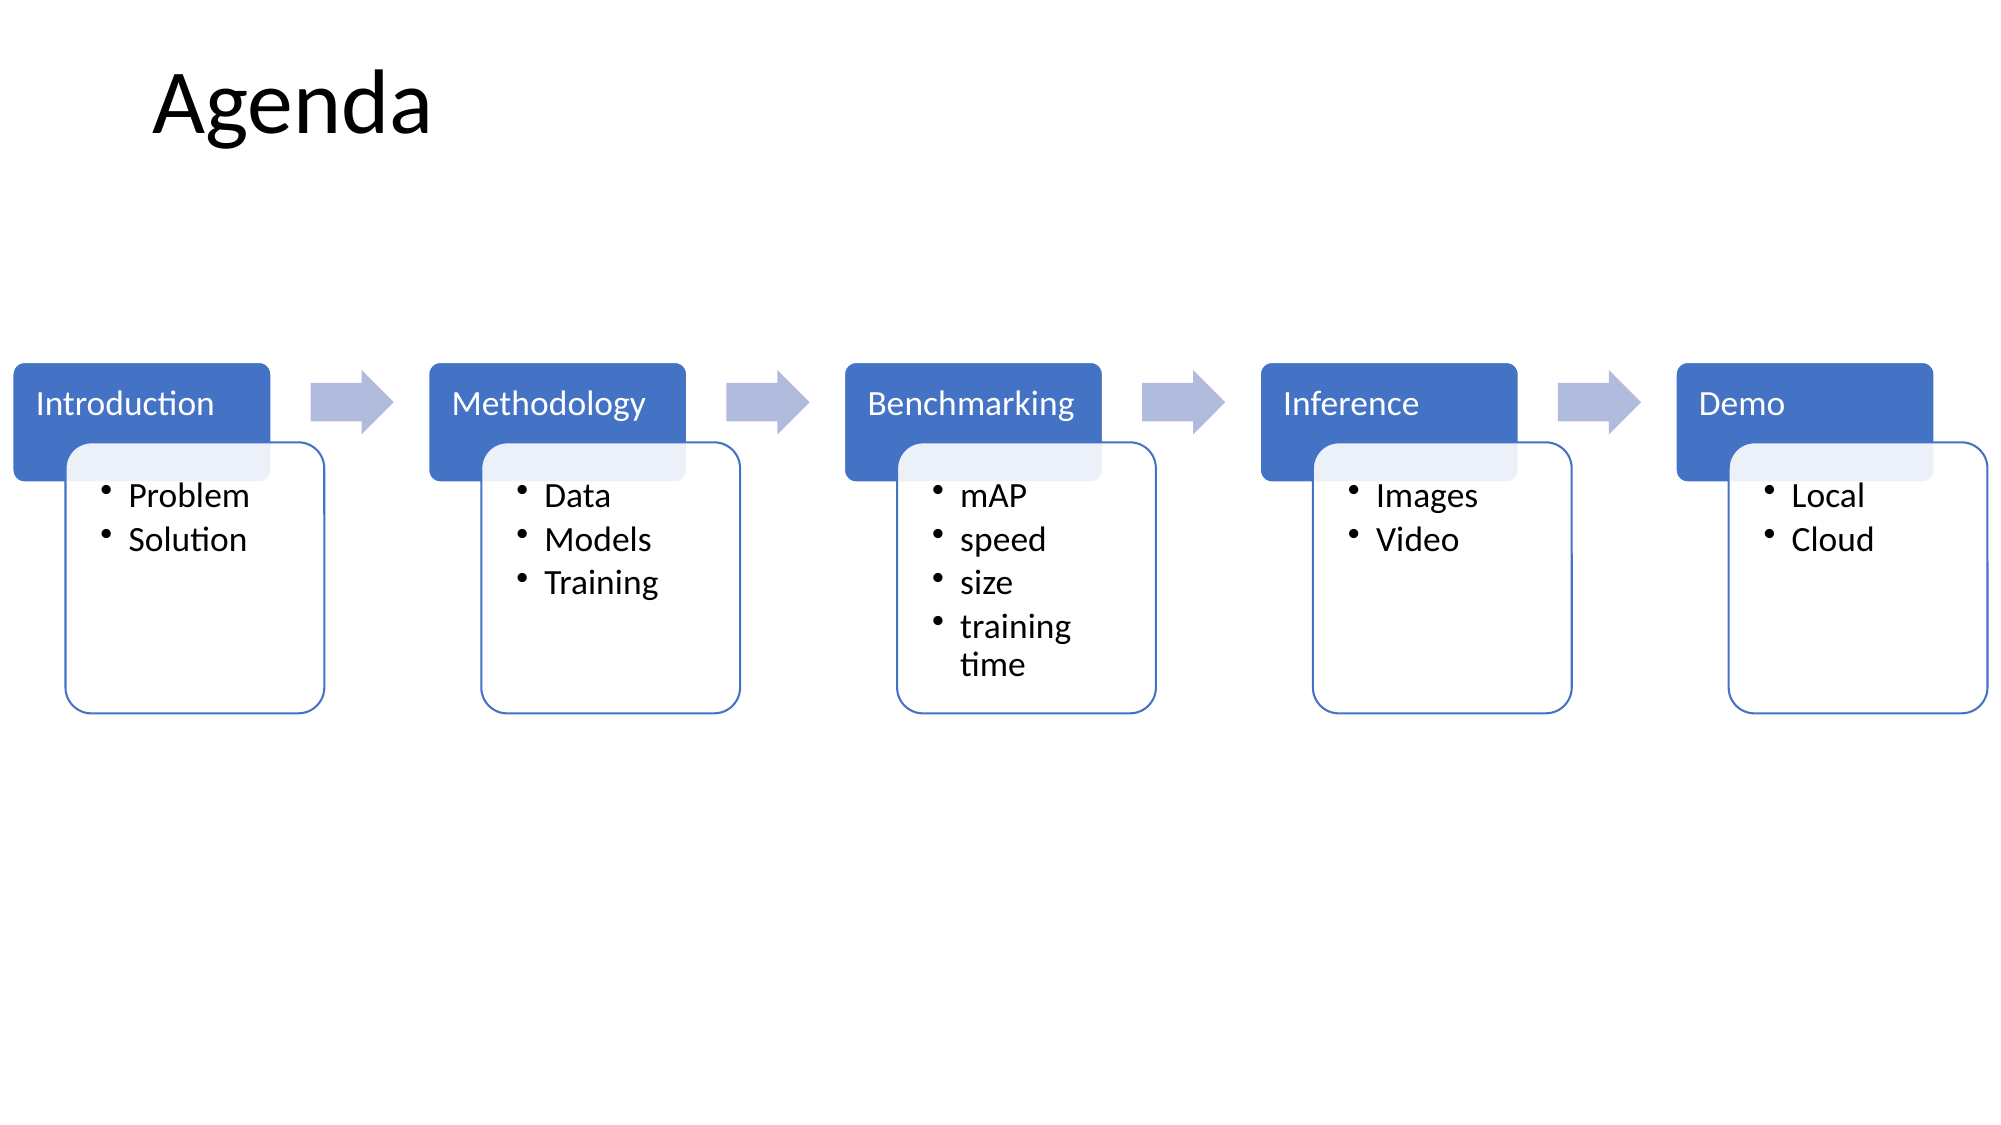

# Agenda
Introduction
Problem
Solution

Methodology
Data
Models
Training

Benchmarking
mAP
speed
size
training time

Inference
Images
Video

Demo
Local
Cloud